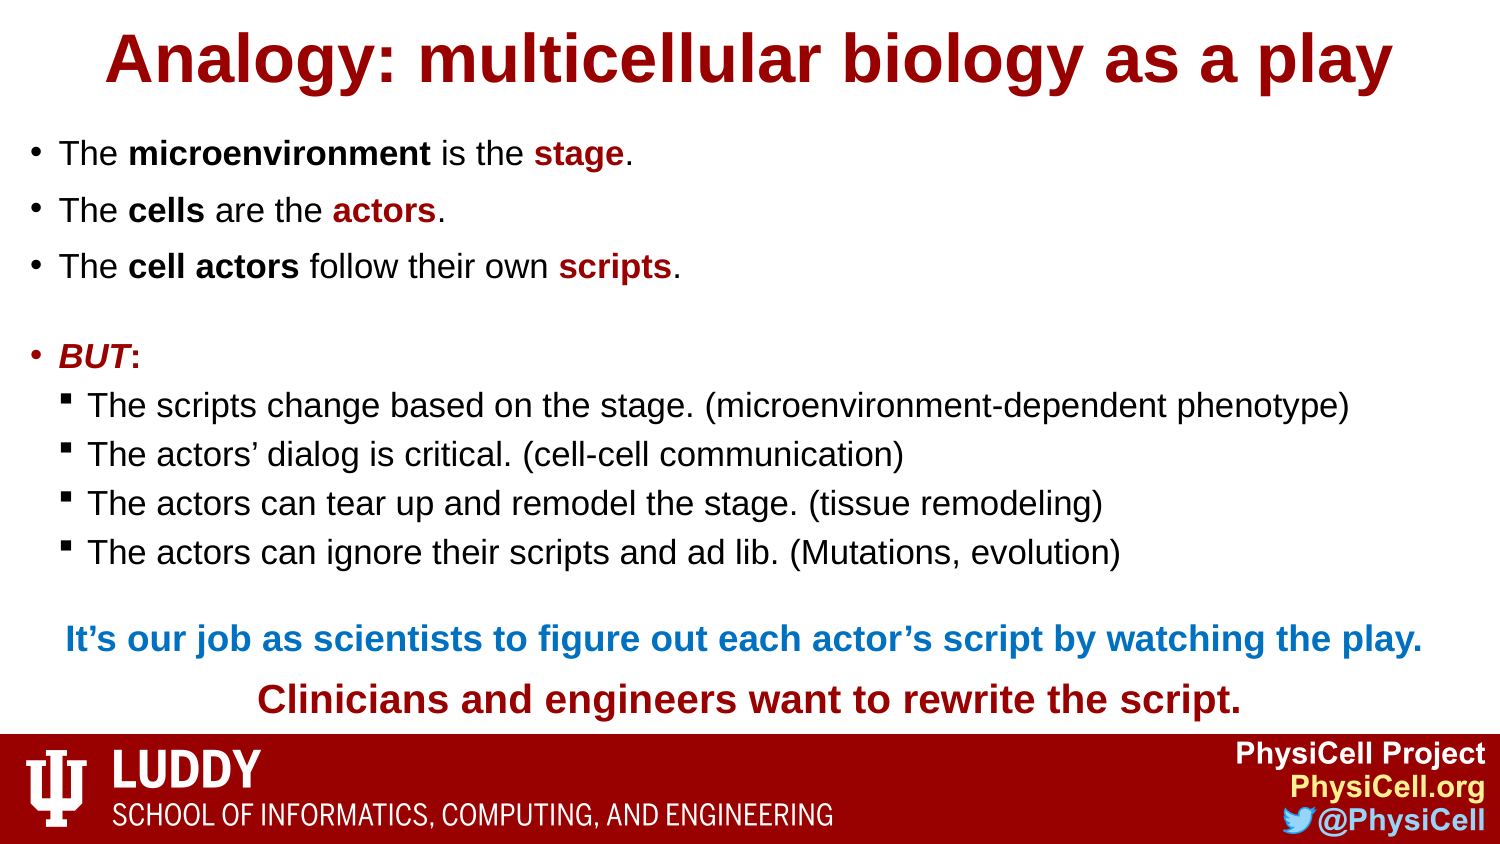

# Analogy: multicellular biology as a play
The microenvironment is the stage.
The cells are the actors.
The cell actors follow their own scripts.

BUT:
The scripts change based on the stage. (microenvironment-dependent phenotype)
The actors’ dialog is critical. (cell-cell communication)
The actors can tear up and remodel the stage. (tissue remodeling)
The actors can ignore their scripts and ad lib. (Mutations, evolution)

It’s our job as scientists to figure out each actor’s script by watching the play.
Clinicians and engineers want to rewrite the script.